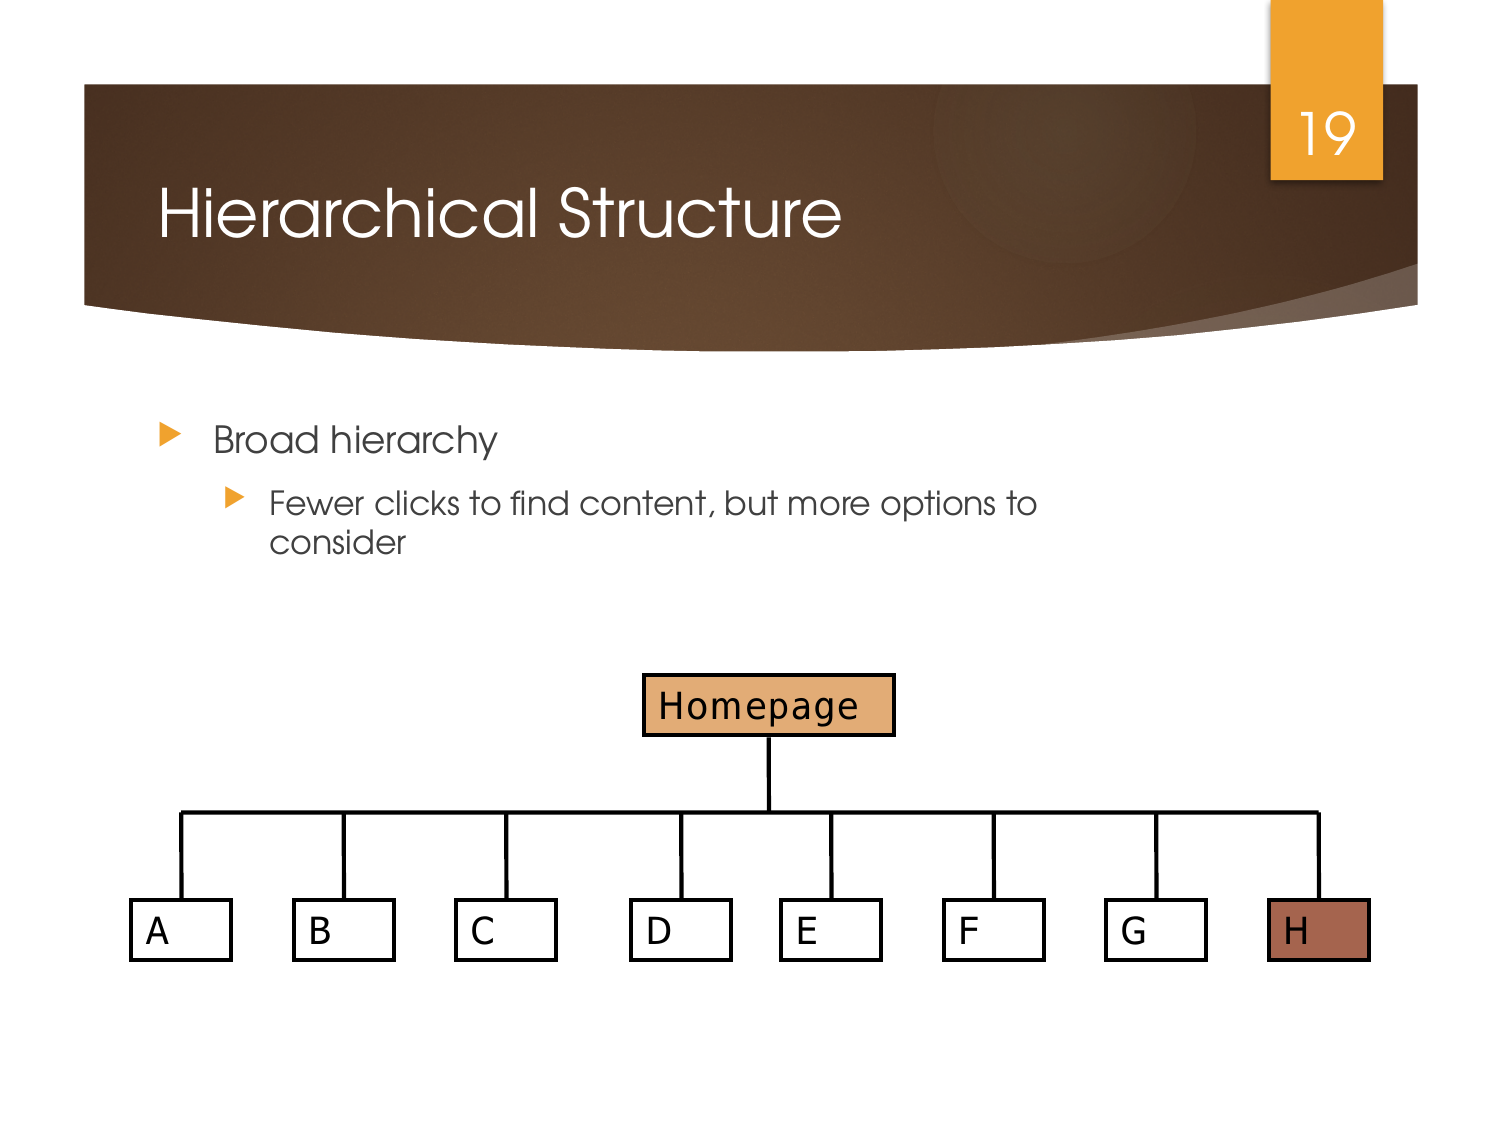

19
# Hierarchical Structure
Broad hierarchy
Fewer clicks to find content, but more options to consider
Homepage

A
B
C
D
E
F
G
H